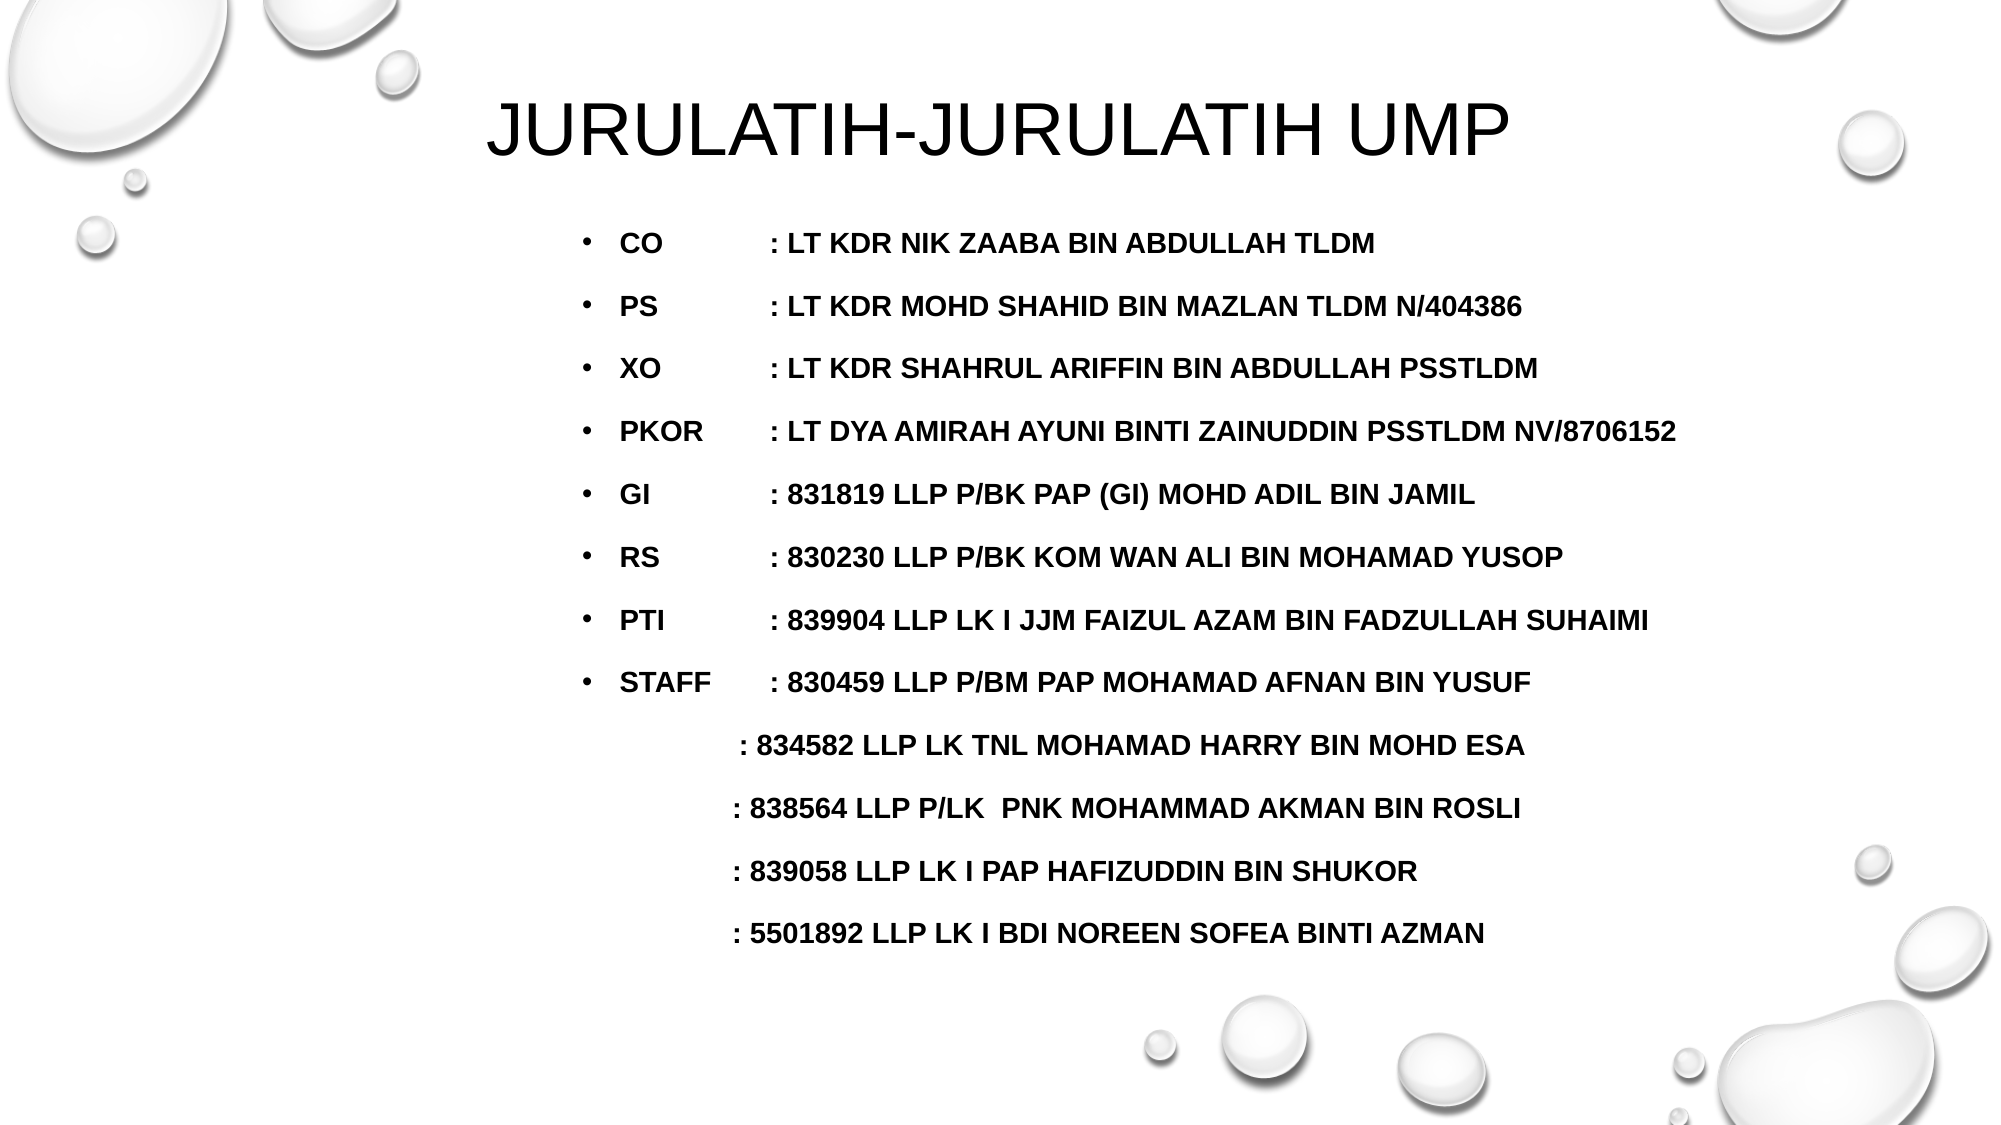

Jurulatih-jurulatih ump
Co	: lt kdr nik zaaba bin abdullah tldm
PS	: lt kdr mohd shahid bin mazlan tldm n/404386
Xo	: lt kdr shahrul ariffin bin abdullah psstldm
Pkor	: lt dya amirah ayuni binti zainuddin psstldm nv/8706152
GI	: 831819 llp p/bk pap (GI) mohd adil bin jamil
Rs	: 830230 llp p/bk kom wan ali bin mohamad yusop
Pti	: 839904 llp lk I jjm faizul azam bin fadzullah suhaimi
Staff	: 830459 llp p/bm pap mohamad afnan bin yusuf
                   : 834582 llp lk tnl mohamad harry bin mohd esa
                 	: 838564 llp p/lk  pnk mohammad akman bin rosli
                 	: 839058 llp lk I pap hafizuddin bin shukor
                 	: 5501892 llp lk I bdi noreen sofea binti azman